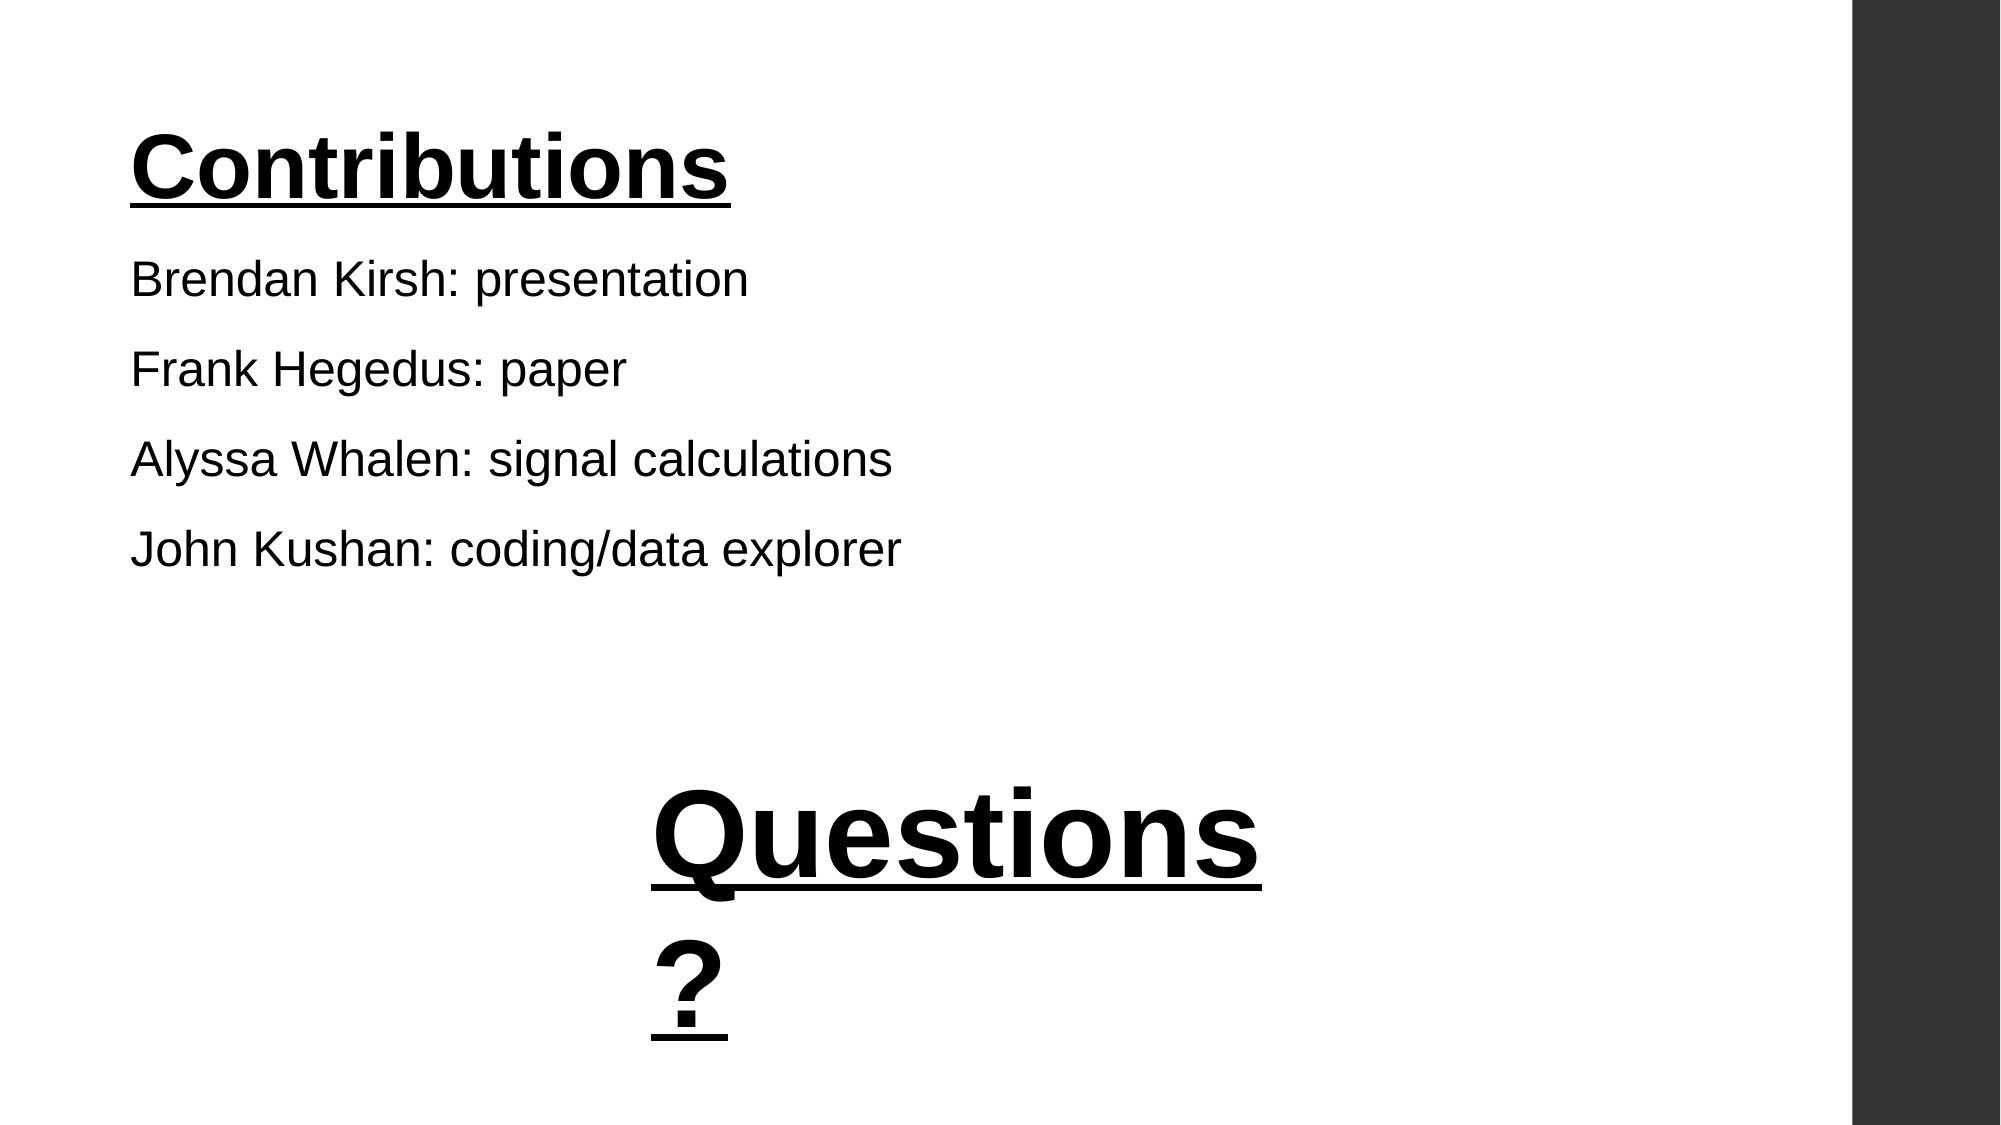

Contributions
Brendan Kirsh: presentation
Frank Hegedus: paper
Alyssa Whalen: signal calculations
John Kushan: coding/data explorer

Questions?